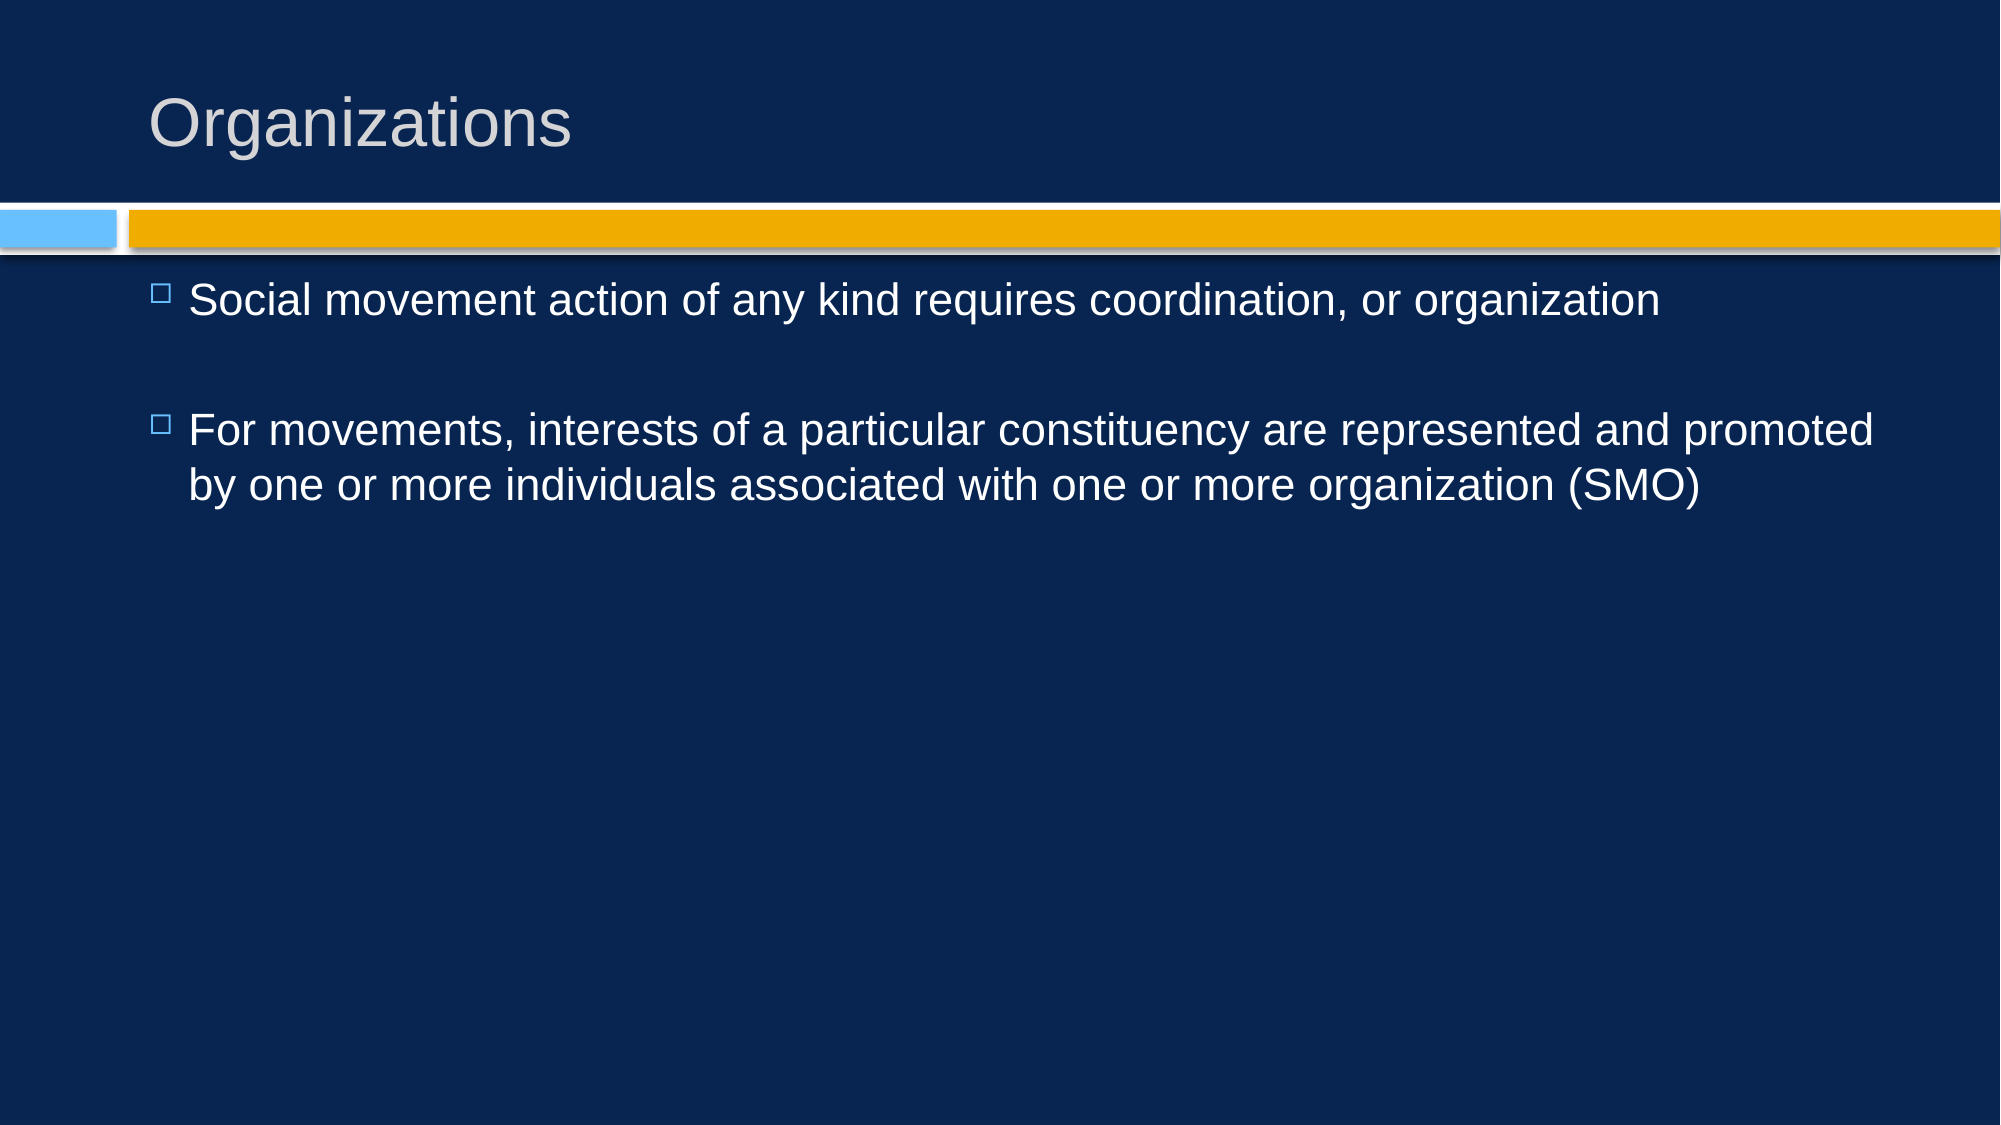

# Organizations
Social movement action of any kind requires coordination, or organization

For movements, interests of a particular constituency are represented and promoted by one or more individuals associated with one or more organization (SMO)